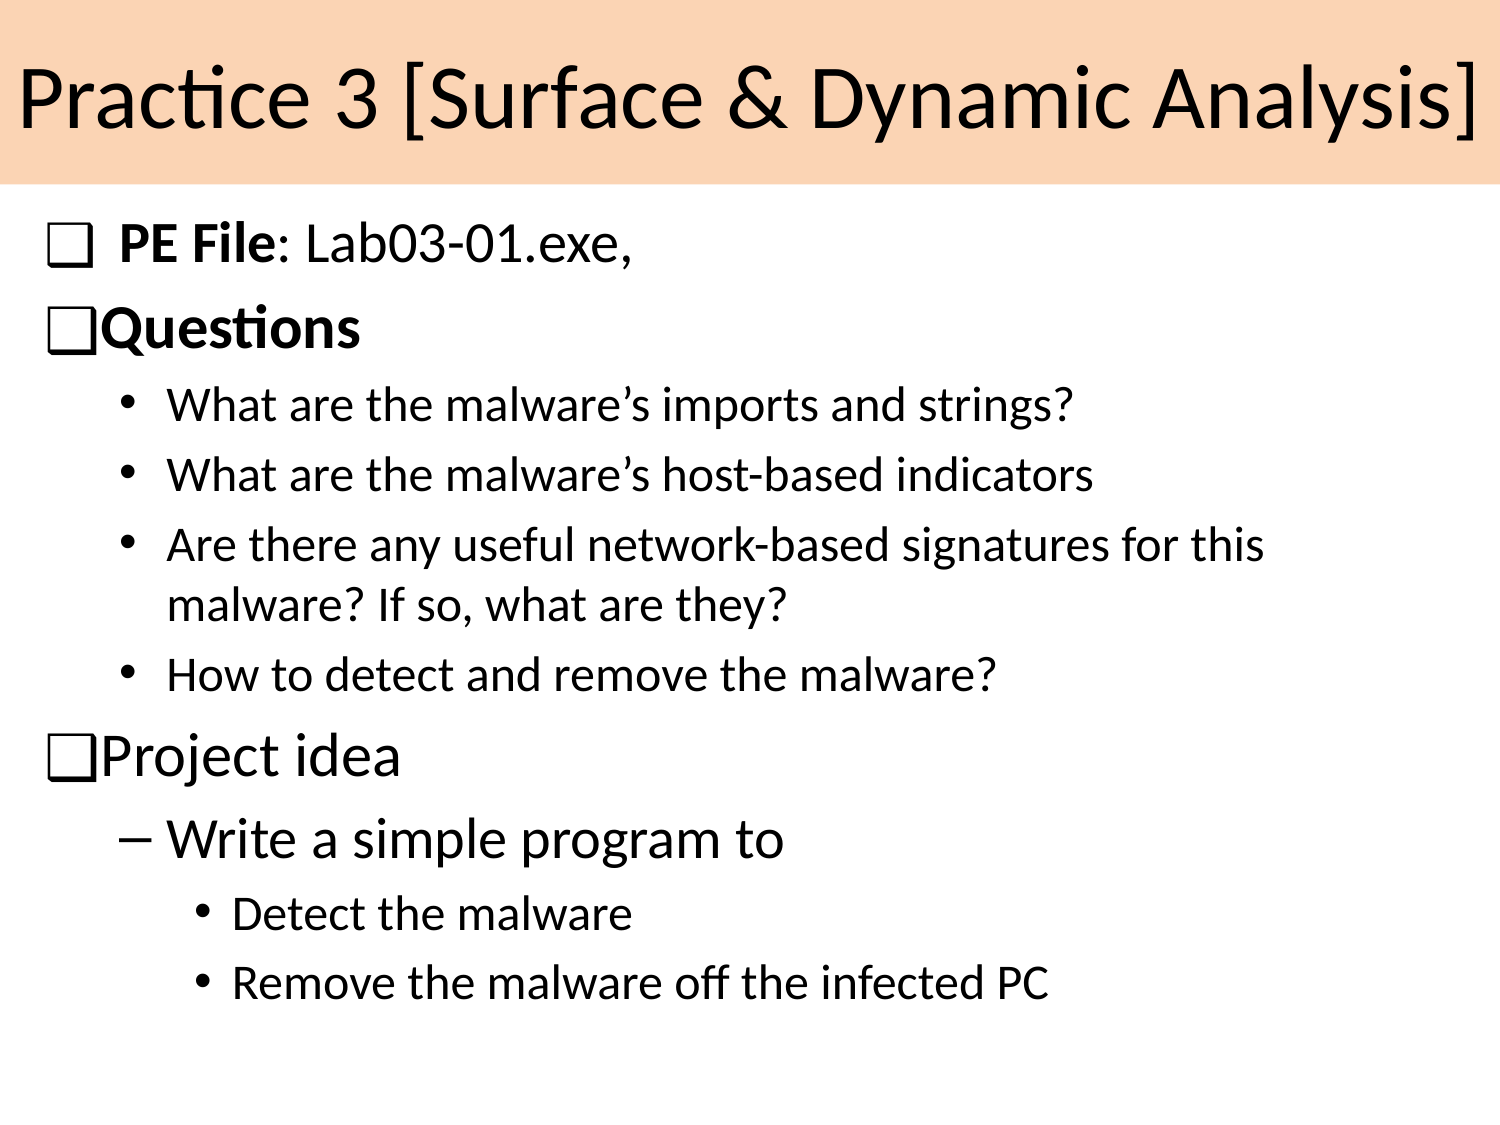

# Practice 3 [Surface & Dynamic Analysis]
PE File: Lab03-01.exe,
Questions
What are the malware’s imports and strings?
What are the malware’s host-based indicators
Are there any useful network-based signatures for this malware? If so, what are they?
How to detect and remove the malware?
Project idea
Write a simple program to
Detect the malware
Remove the malware off the infected PC